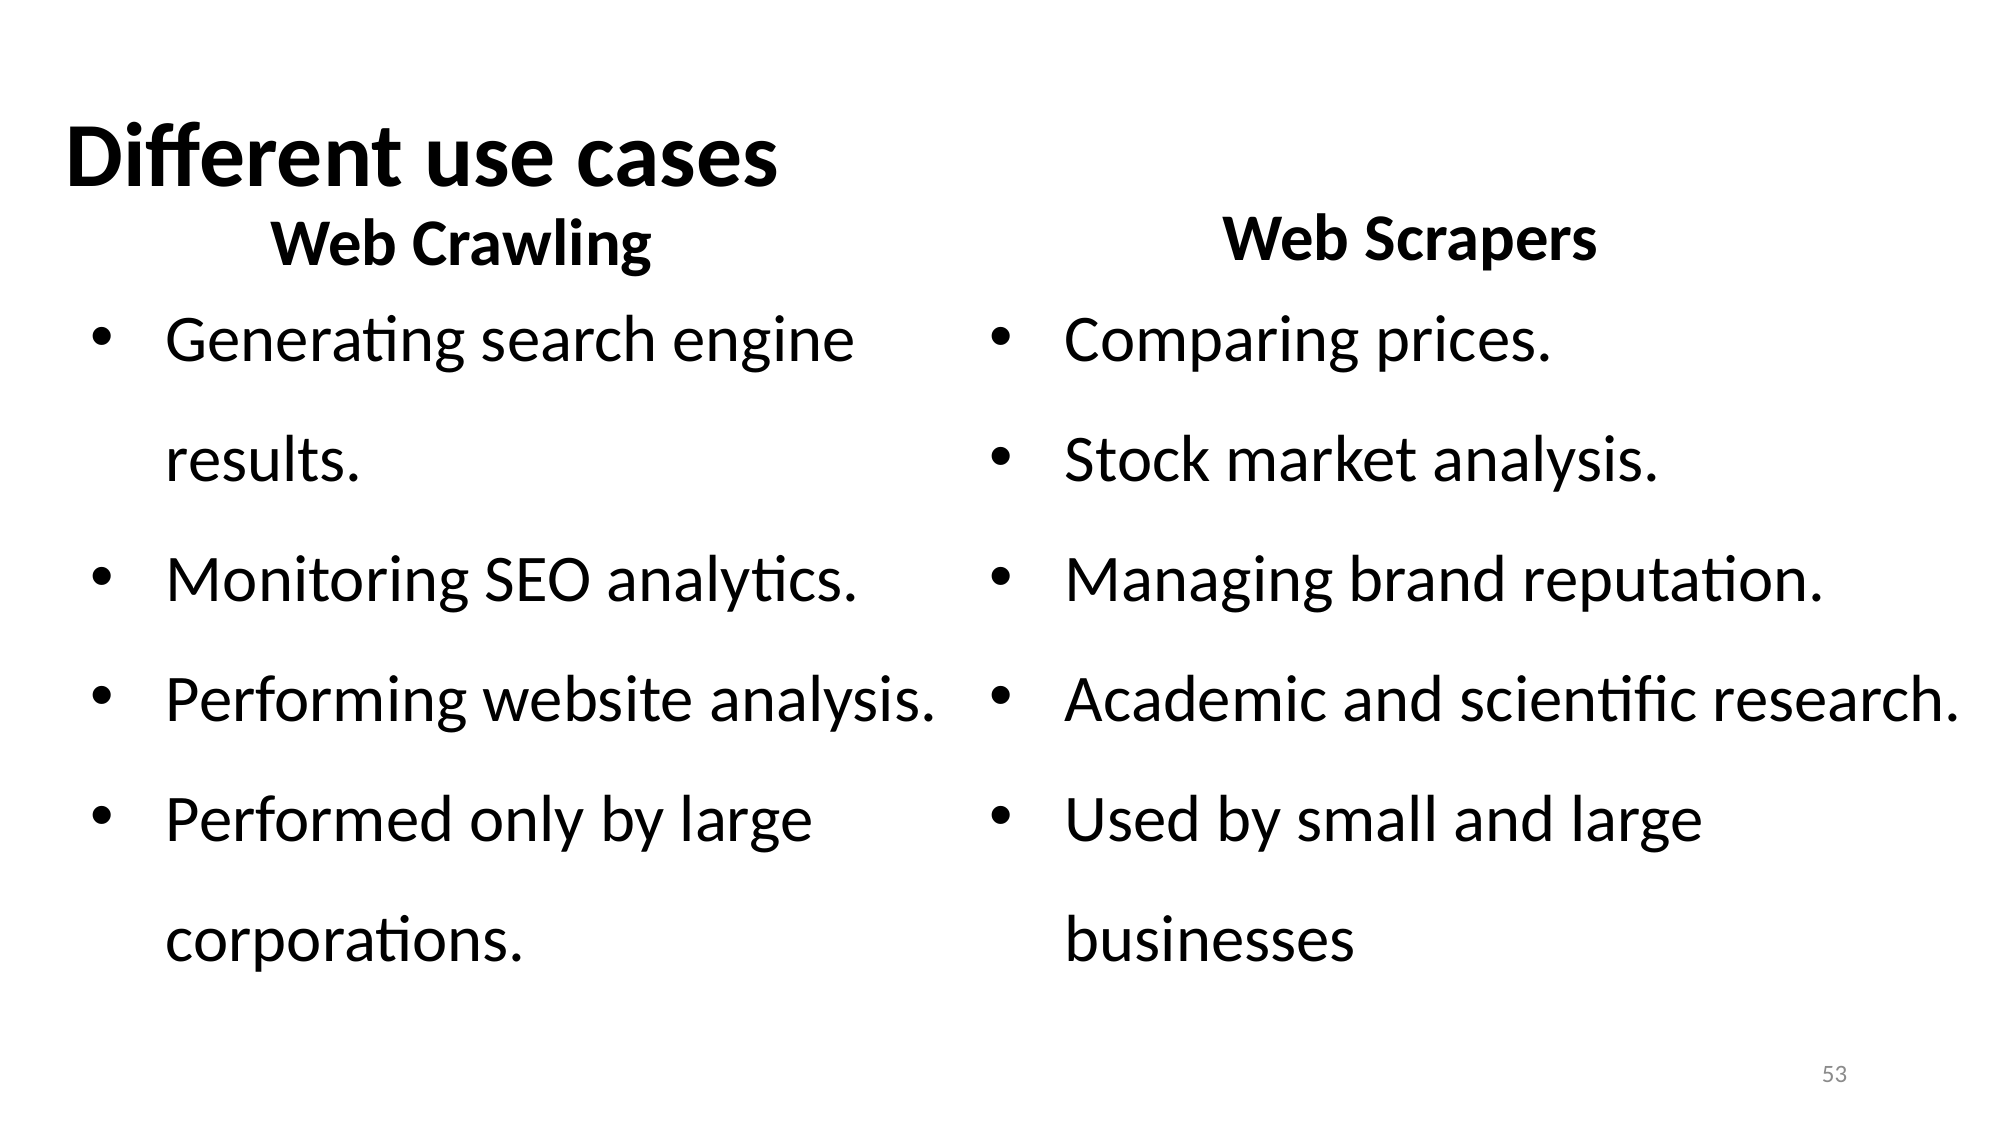

# Different use cases
Web Scrapers
Web Crawling
Generating search engine results.
Monitoring SEO analytics.
Performing website analysis.
Performed only by large corporations.
Comparing prices.
Stock market analysis.
Managing brand reputation.
Academic and scientific research.
Used by small and large businesses

53